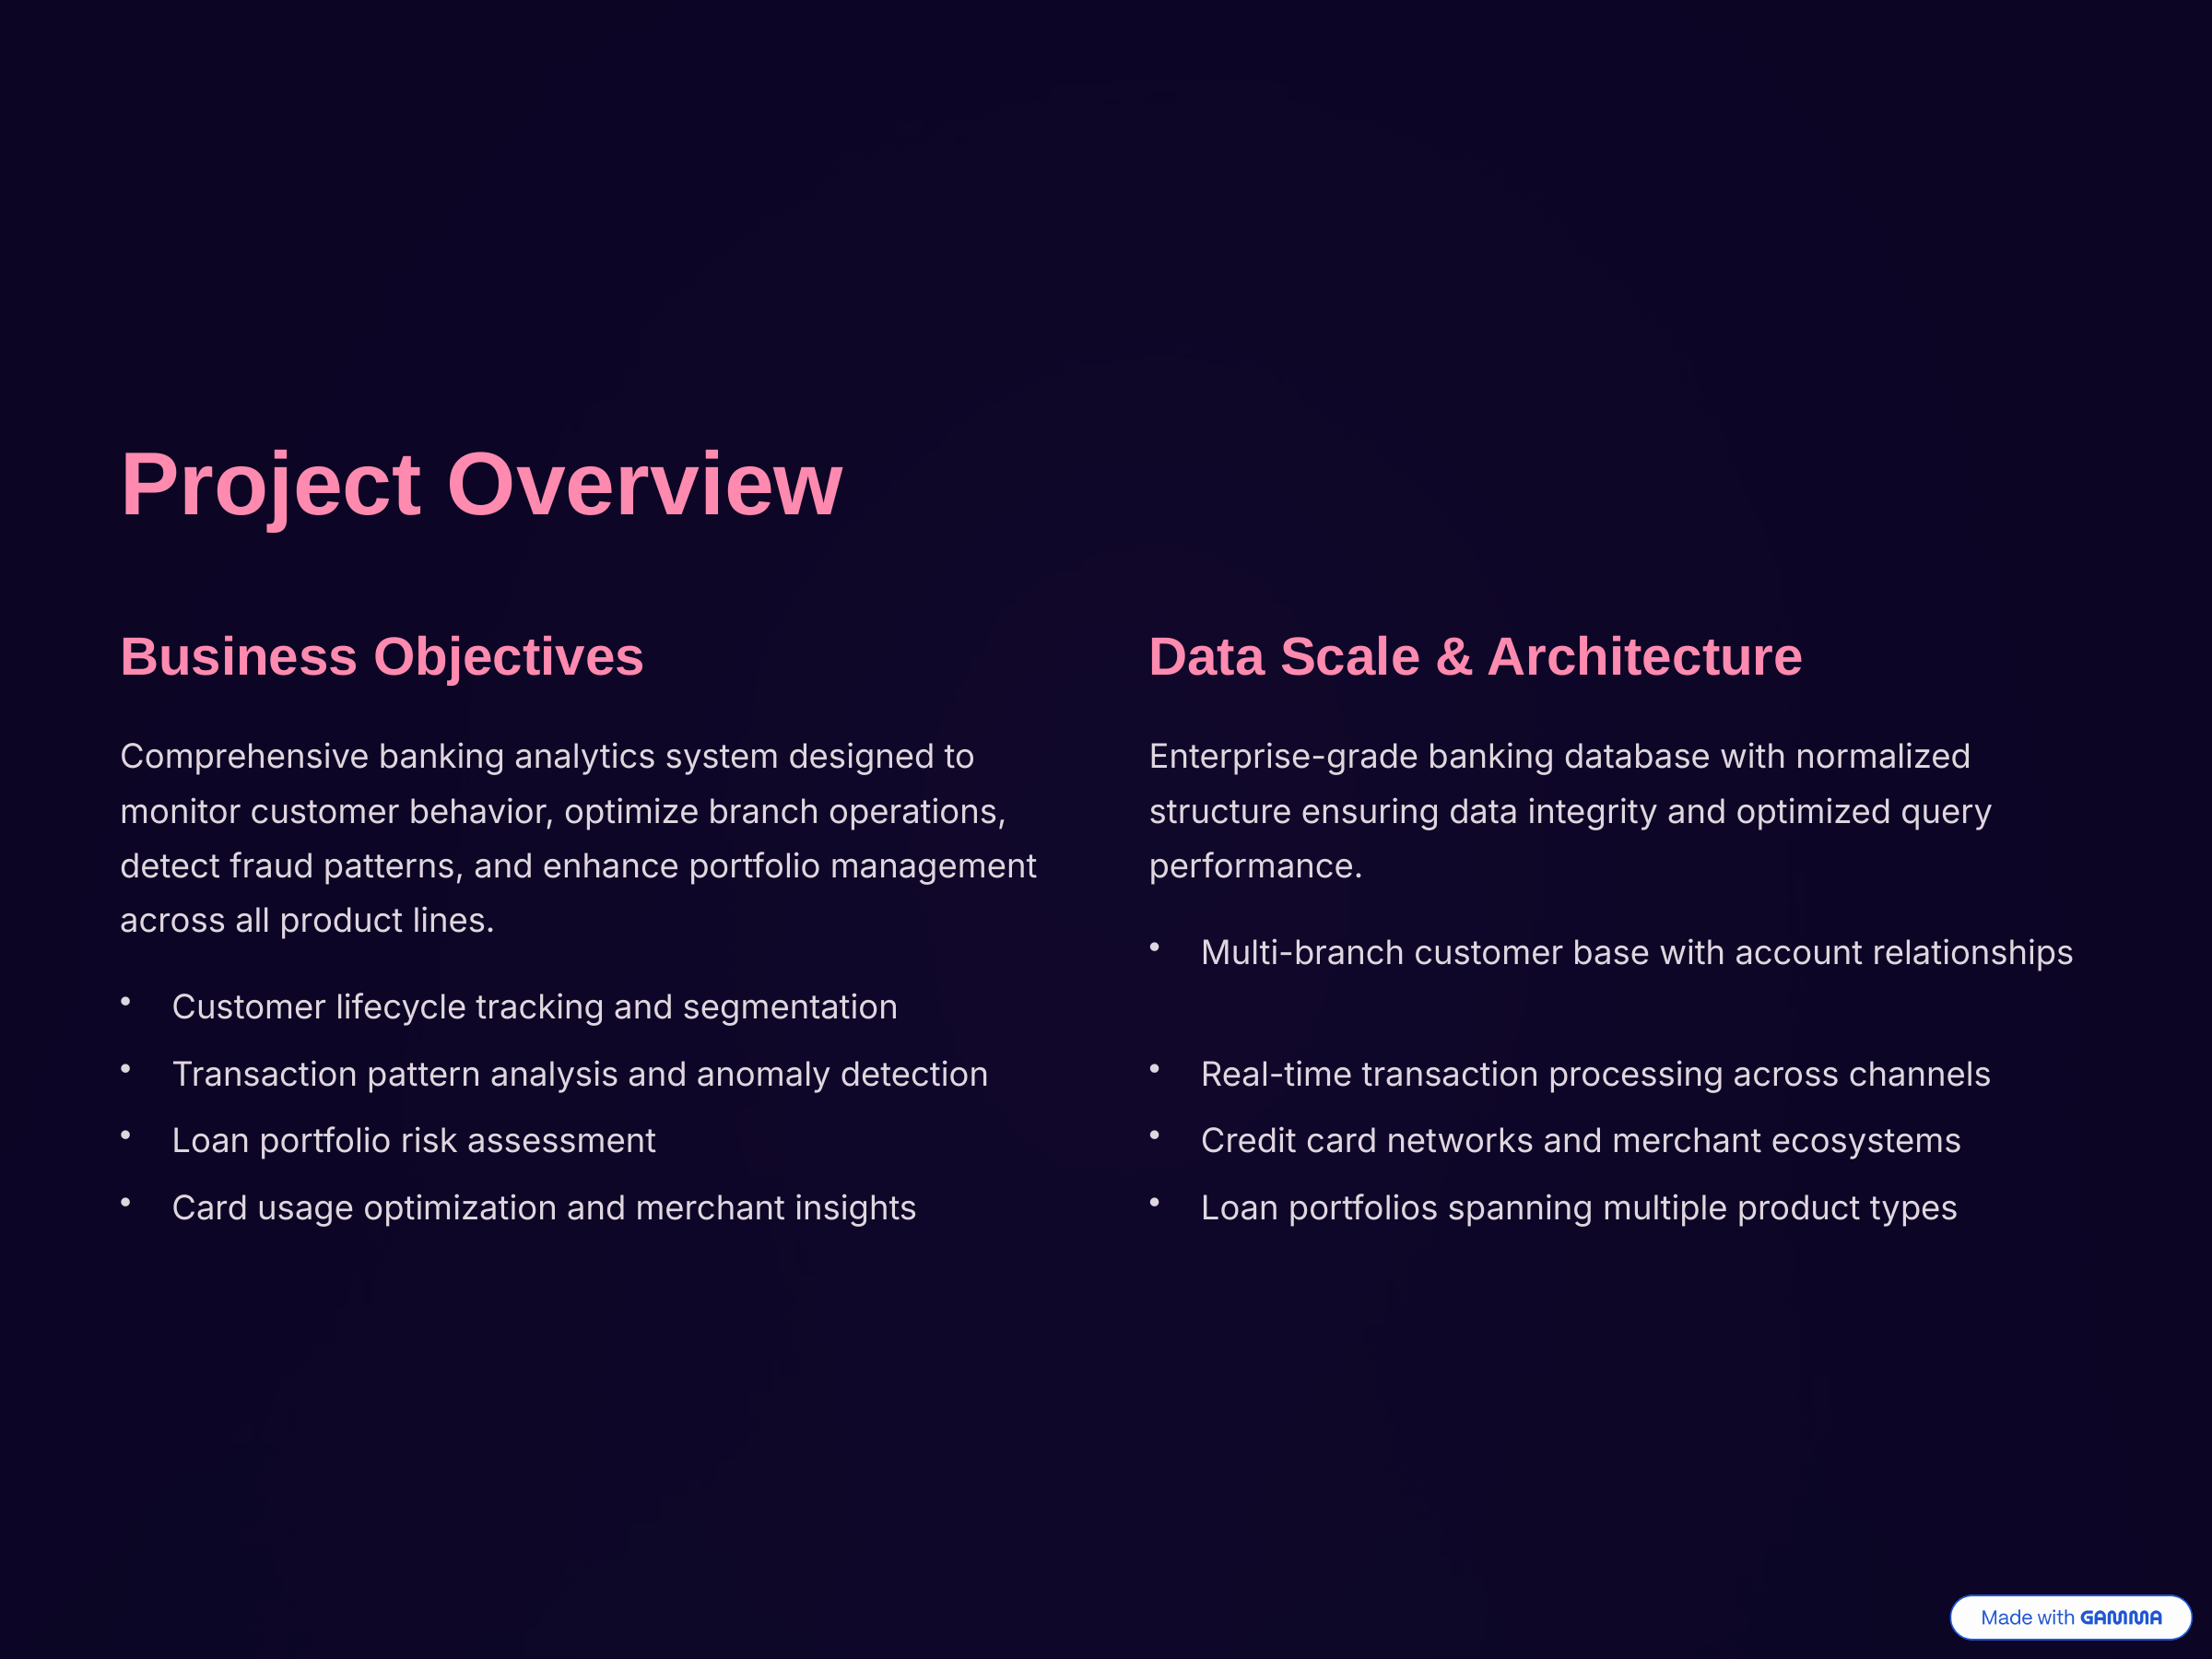

Project Overview
Business Objectives
Data Scale & Architecture
Comprehensive banking analytics system designed to monitor customer behavior, optimize branch operations, detect fraud patterns, and enhance portfolio management across all product lines.
Enterprise-grade banking database with normalized structure ensuring data integrity and optimized query performance.
Multi-branch customer base with account relationships
Customer lifecycle tracking and segmentation
Transaction pattern analysis and anomaly detection
Real-time transaction processing across channels
Loan portfolio risk assessment
Credit card networks and merchant ecosystems
Card usage optimization and merchant insights
Loan portfolios spanning multiple product types